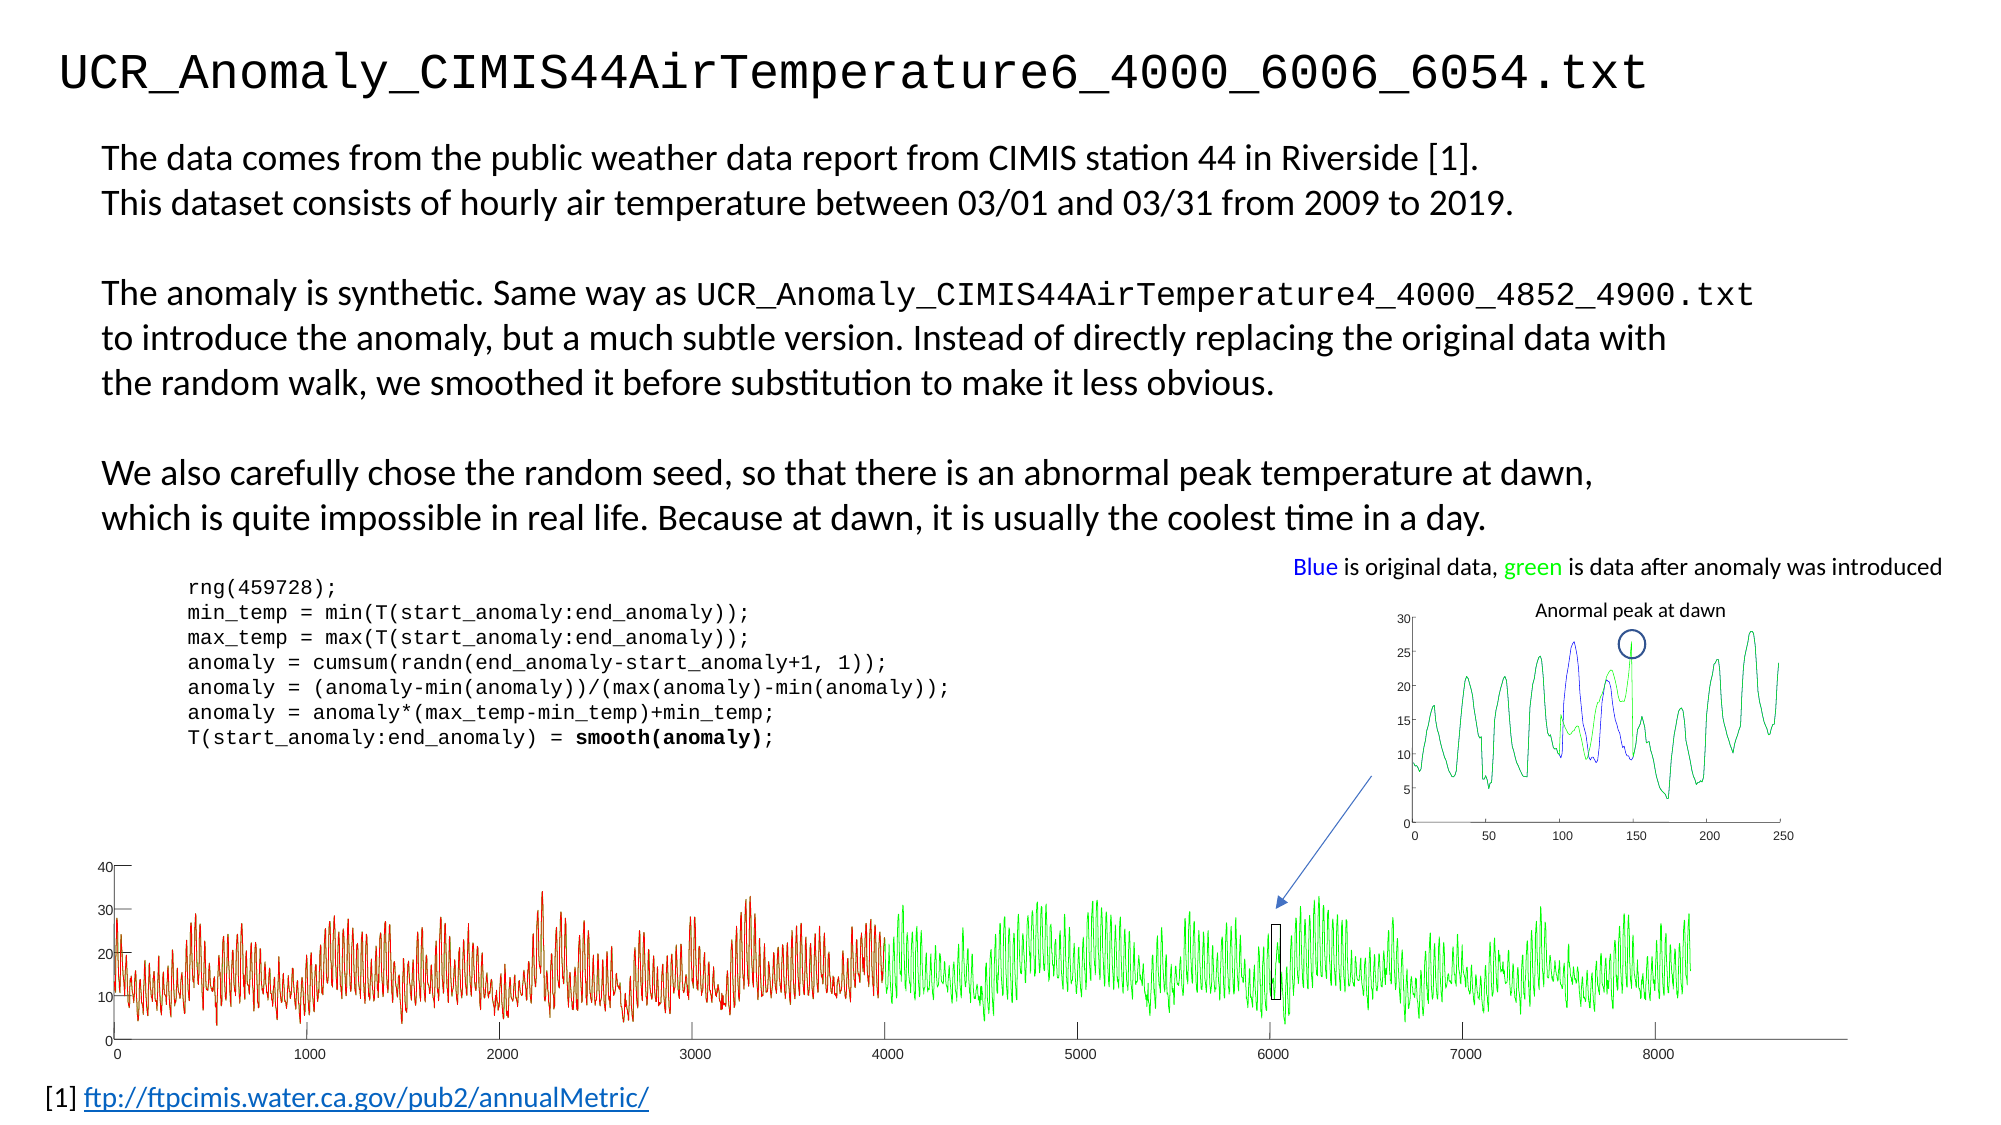

UCR_Anomaly_CIMIS44AirTemperature6_4000_6006_6054.txt
The data comes from the public weather data report from CIMIS station 44 in Riverside [1].
This dataset consists of hourly air temperature between 03/01 and 03/31 from 2009 to 2019.

The anomaly is synthetic. Same way as UCR_Anomaly_CIMIS44AirTemperature4_4000_4852_4900.txt
to introduce the anomaly, but a much subtle version. Instead of directly replacing the original data with
the random walk, we smoothed it before substitution to make it less obvious.

We also carefully chose the random seed, so that there is an abnormal peak temperature at dawn,
which is quite impossible in real life. Because at dawn, it is usually the coolest time in a day.
Blue is original data, green is data after anomaly was introduced
rng(459728);
min_temp = min(T(start_anomaly:end_anomaly));
max_temp = max(T(start_anomaly:end_anomaly));
anomaly = cumsum(randn(end_anomaly-start_anomaly+1, 1));
anomaly = (anomaly-min(anomaly))/(max(anomaly)-min(anomaly));
anomaly = anomaly*(max_temp-min_temp)+min_temp;
T(start_anomaly:end_anomaly) = smooth(anomaly);
Anormal peak at dawn
30

25

20

15

10

5

0

0
50
100
150
200
250

40

30

20

10

0

0
1000
2000
3000
4000
5000
6000
7000
8000
[1] ftp://ftpcimis.water.ca.gov/pub2/annualMetric/